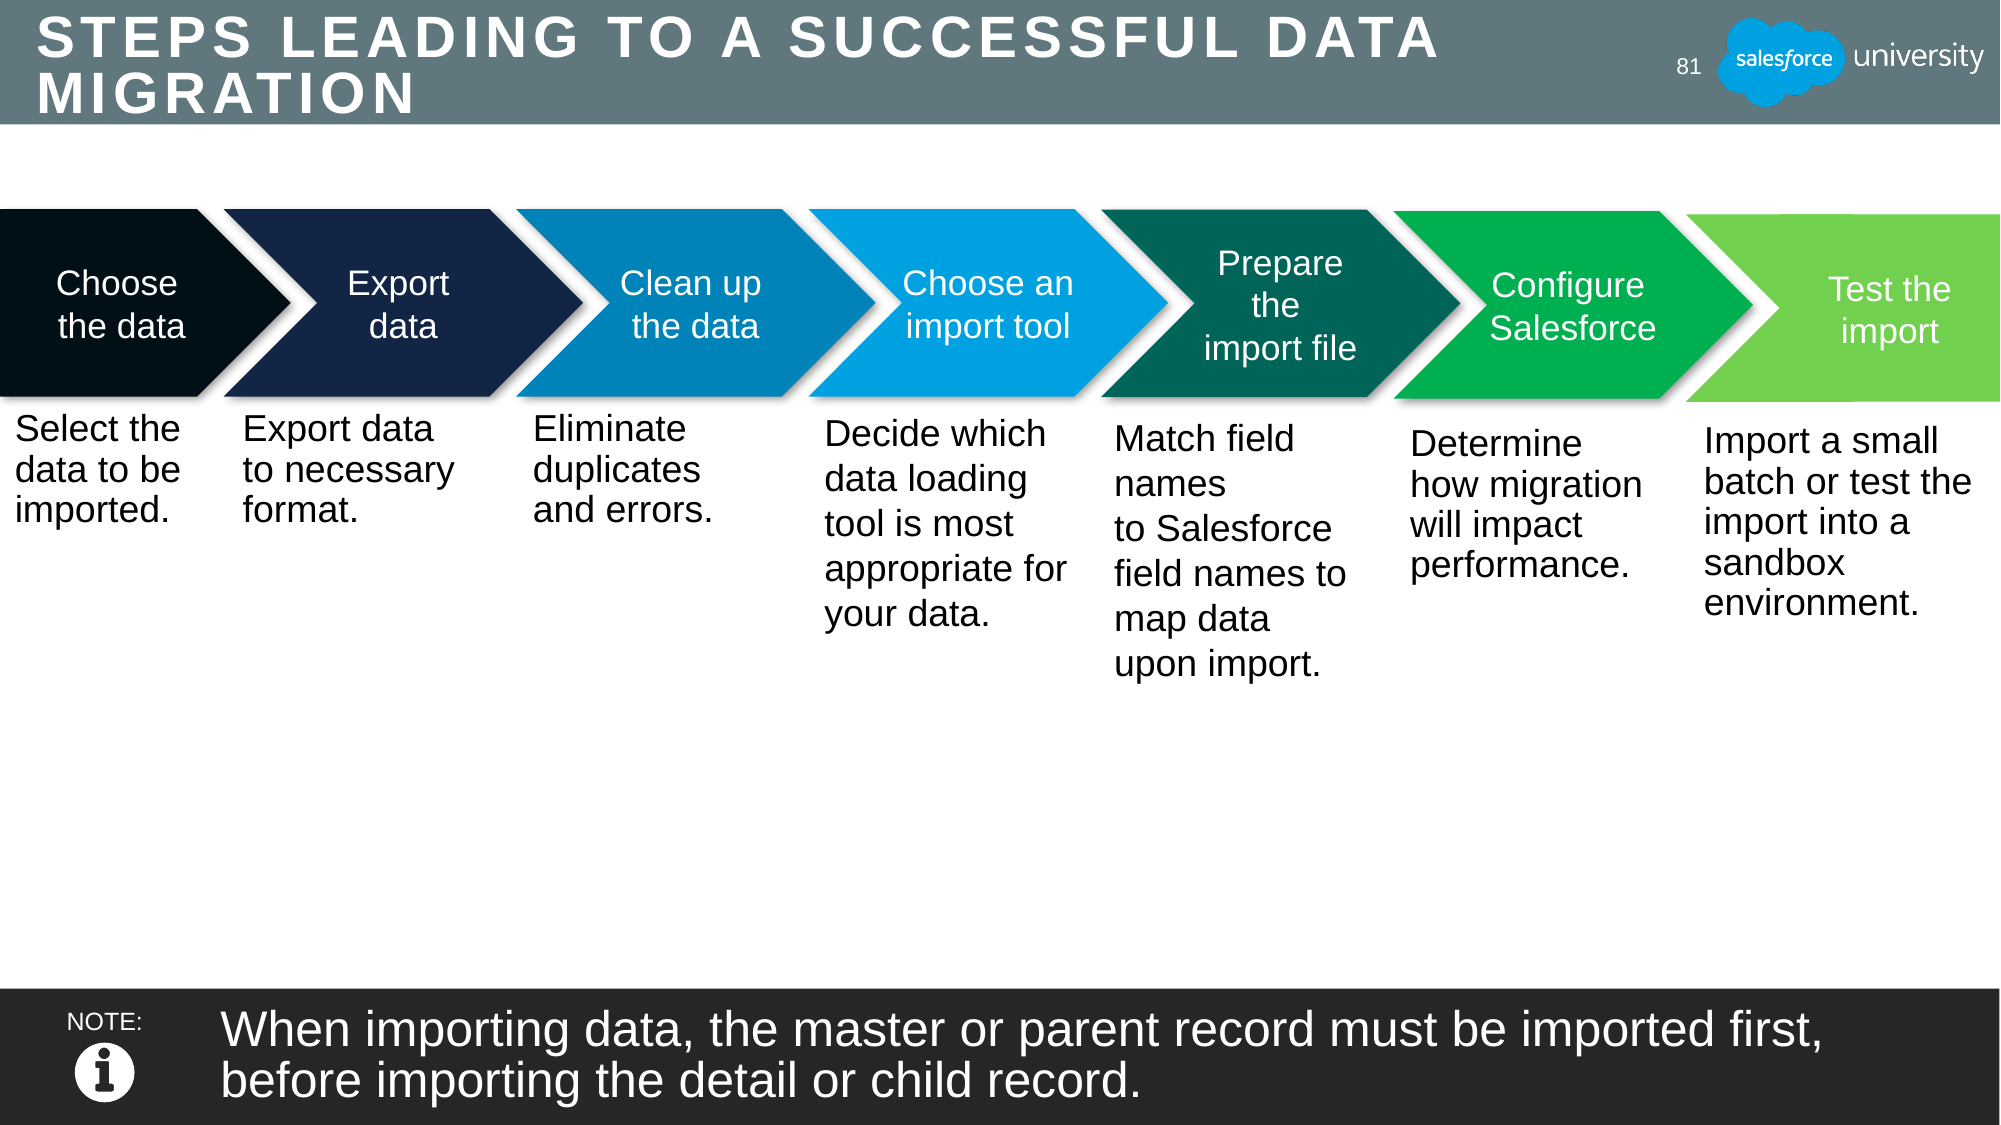

# Steps Leading to a Successful Data Migration
81
Choose
the data
Export
data
Clean up
the data
Choose an
import tool
Prepare the
import file
Configure
Salesforce

Test the import
Select the data to be imported.
Export data to necessary format.
Eliminate duplicates and errors.
Decide which data loading tool is most appropriate for your data.
Match field names
to Salesforce field names to map data upon import.
Import a small batch or test the import into a sandbox environment.
Determine how migration will impact performance.
When importing data, the master or parent record must be imported first, before importing the detail or child record.
NOTE: